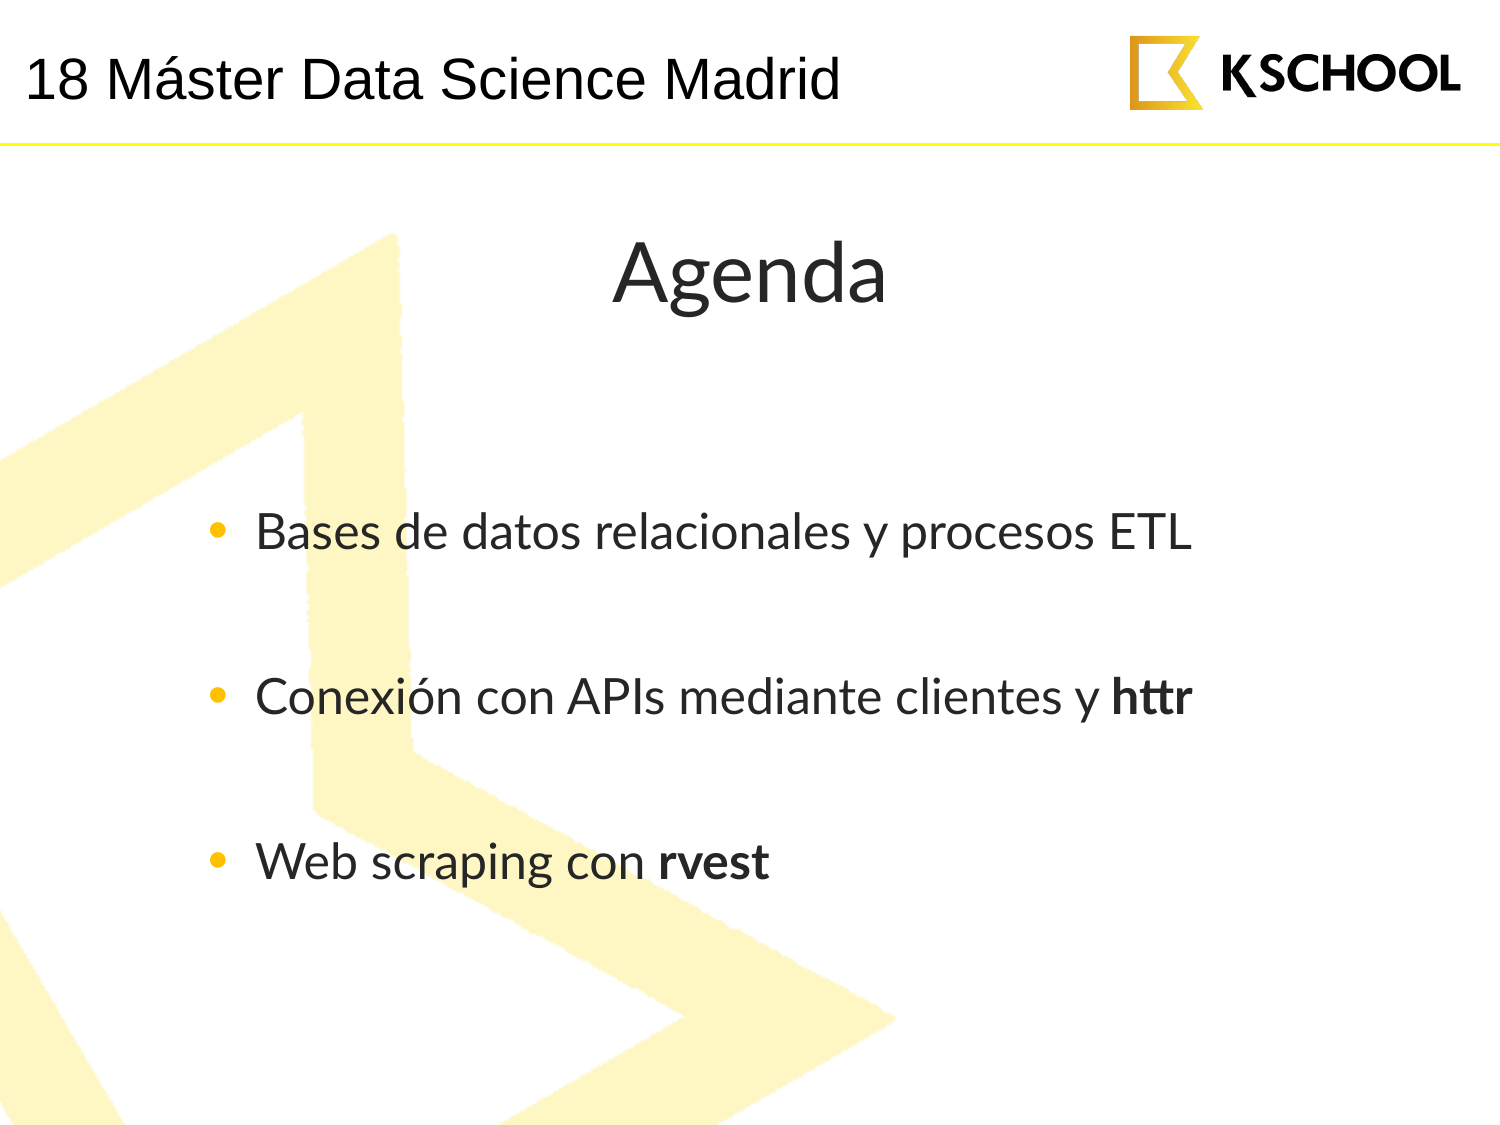

# Agenda
Bases de datos relacionales y procesos ETL

Conexión con APIs mediante clientes y httr

Web scraping con rvest